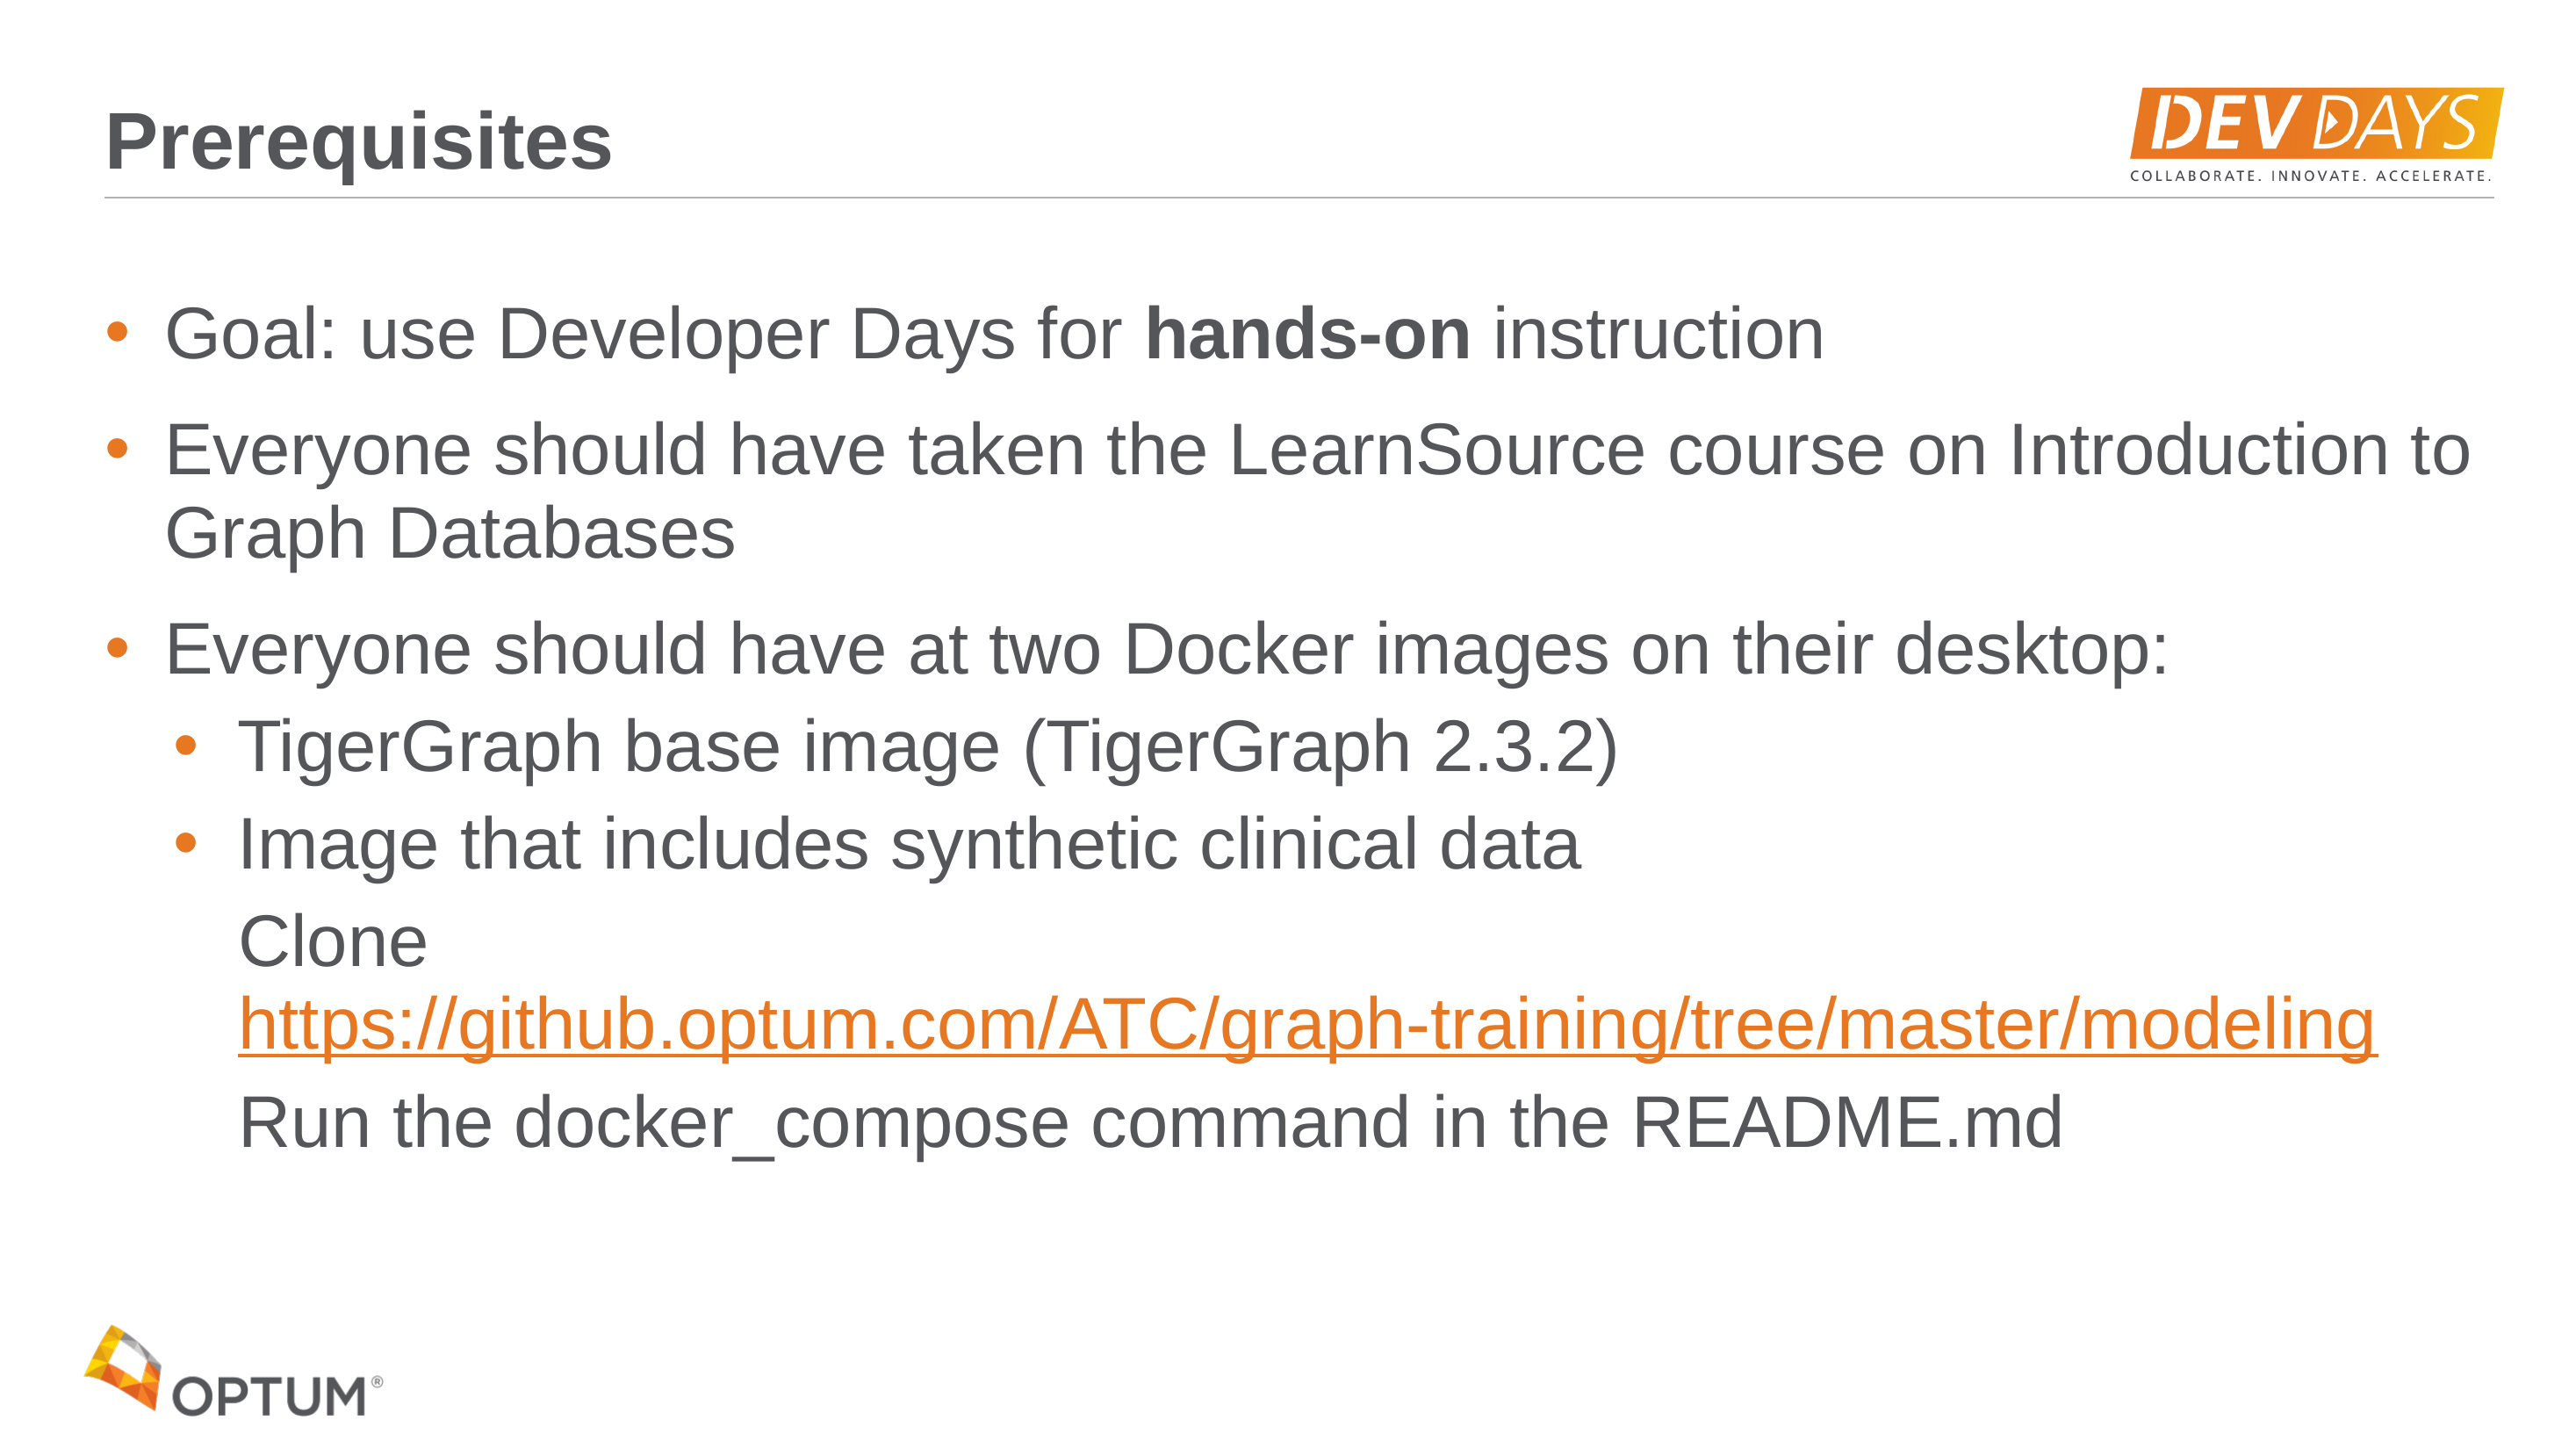

# Prerequisites
Goal: use Developer Days for hands-on instruction
Everyone should have taken the LearnSource course on Introduction to Graph Databases
Everyone should have at two Docker images on their desktop:
TigerGraph base image (TigerGraph 2.3.2)
Image that includes synthetic clinical data
Clone https://github.optum.com/ATC/graph-training/tree/master/modeling
Run the docker_compose command in the README.md